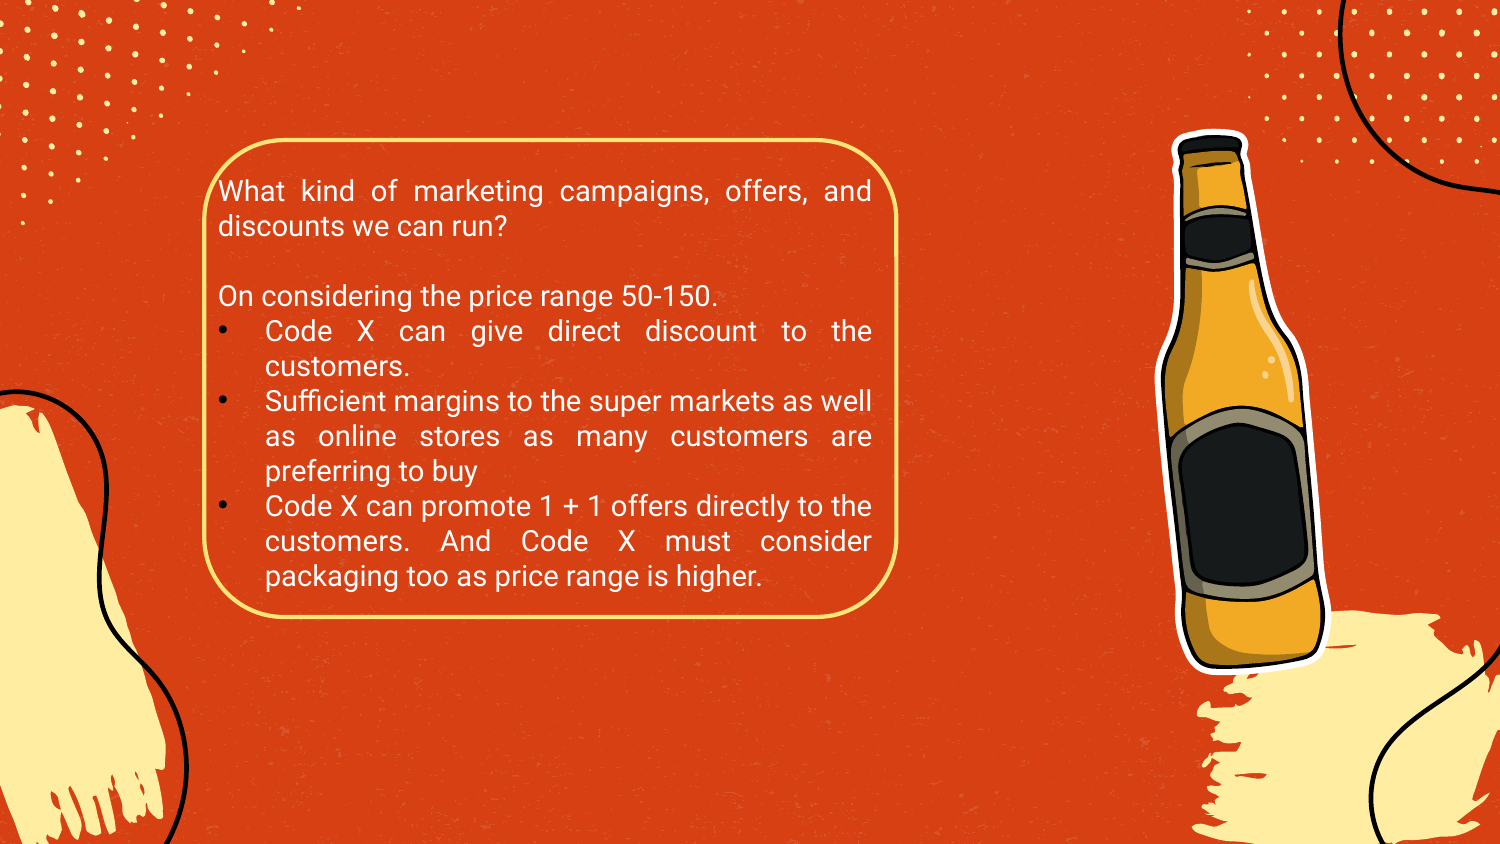

What kind of marketing campaigns, offers, and discounts we can run?

On considering the price range 50-150.
Code X can give direct discount to the customers.
Sufficient margins to the super markets as well as online stores as many customers are preferring to buy
Code X can promote 1 + 1 offers directly to the customers. And Code X must consider packaging too as price range is higher.